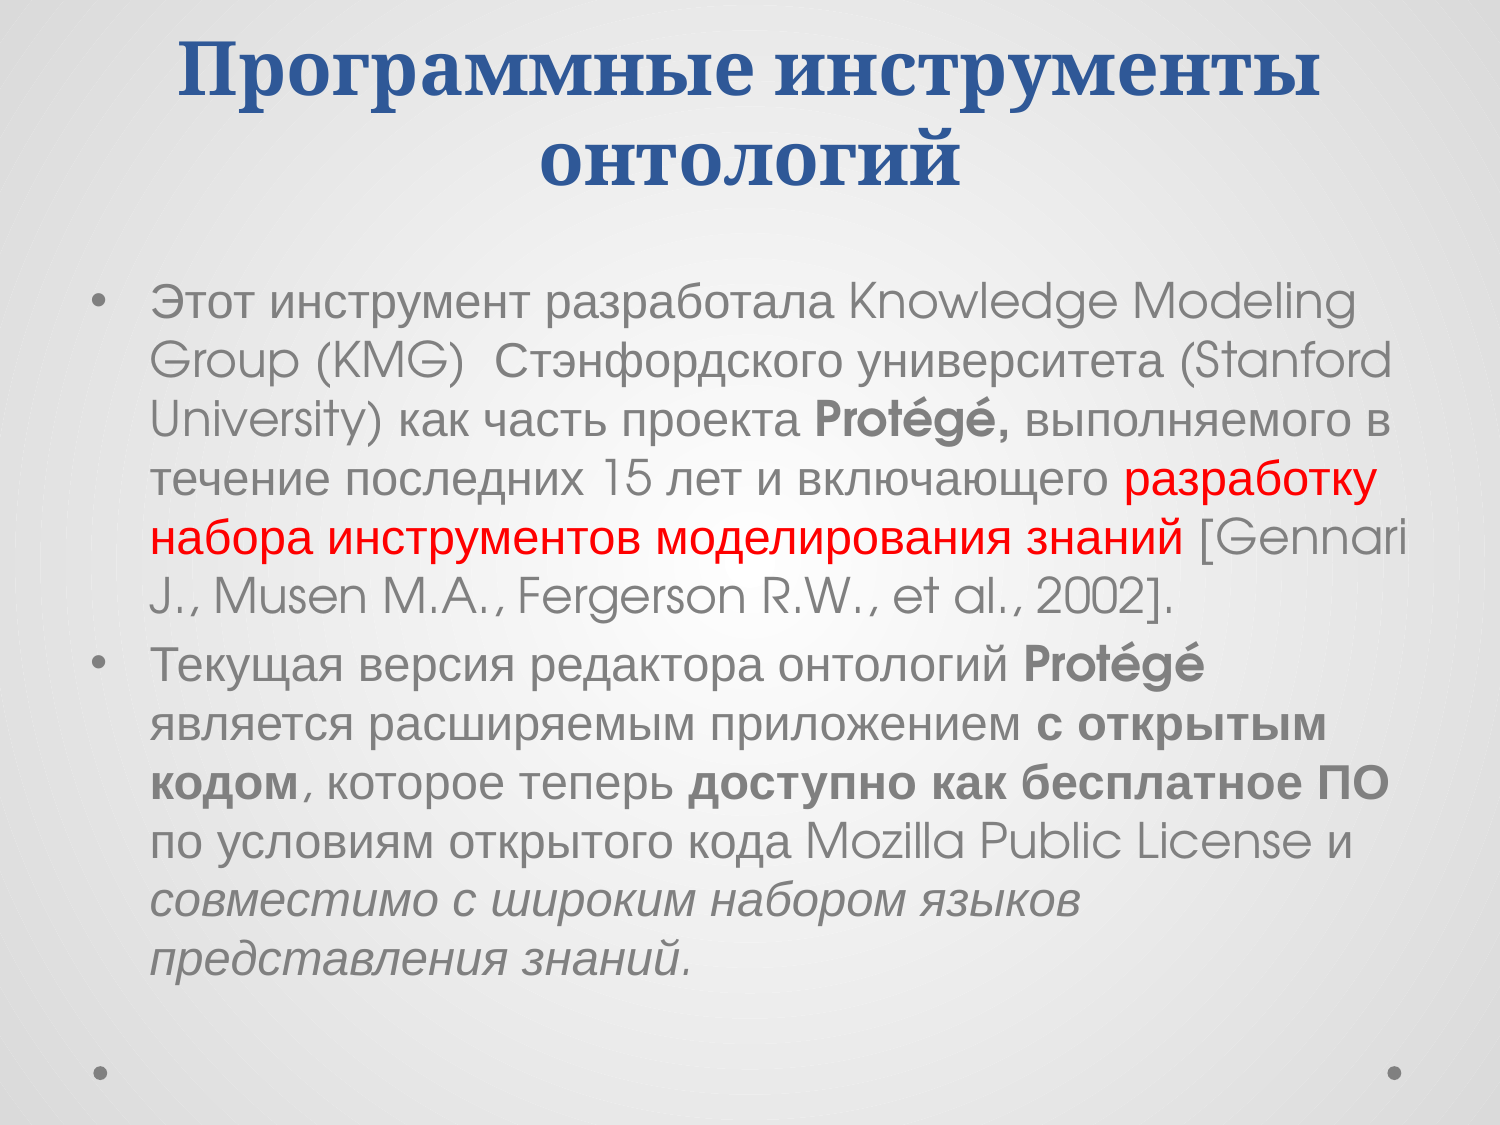

# Программные инструменты онтологий
Этот инструмент разработала Knowledge Modeling Group (KMG)  Стэнфордского университета (Stanford University) как часть проекта Protégé, выполняемого в течение последних 15 лет и включающего разработку набора инструментов моделирования знаний [Gennari J., Musen M.A., Fergerson R.W., et al., 2002].
Текущая версия редактора онтологий Protégé является расширяемым приложением с открытым кодом, которое теперь доступно как бесплатное ПО по условиям открытого кода Mozilla Public License и  совместимо с широким набором языков представления знаний.